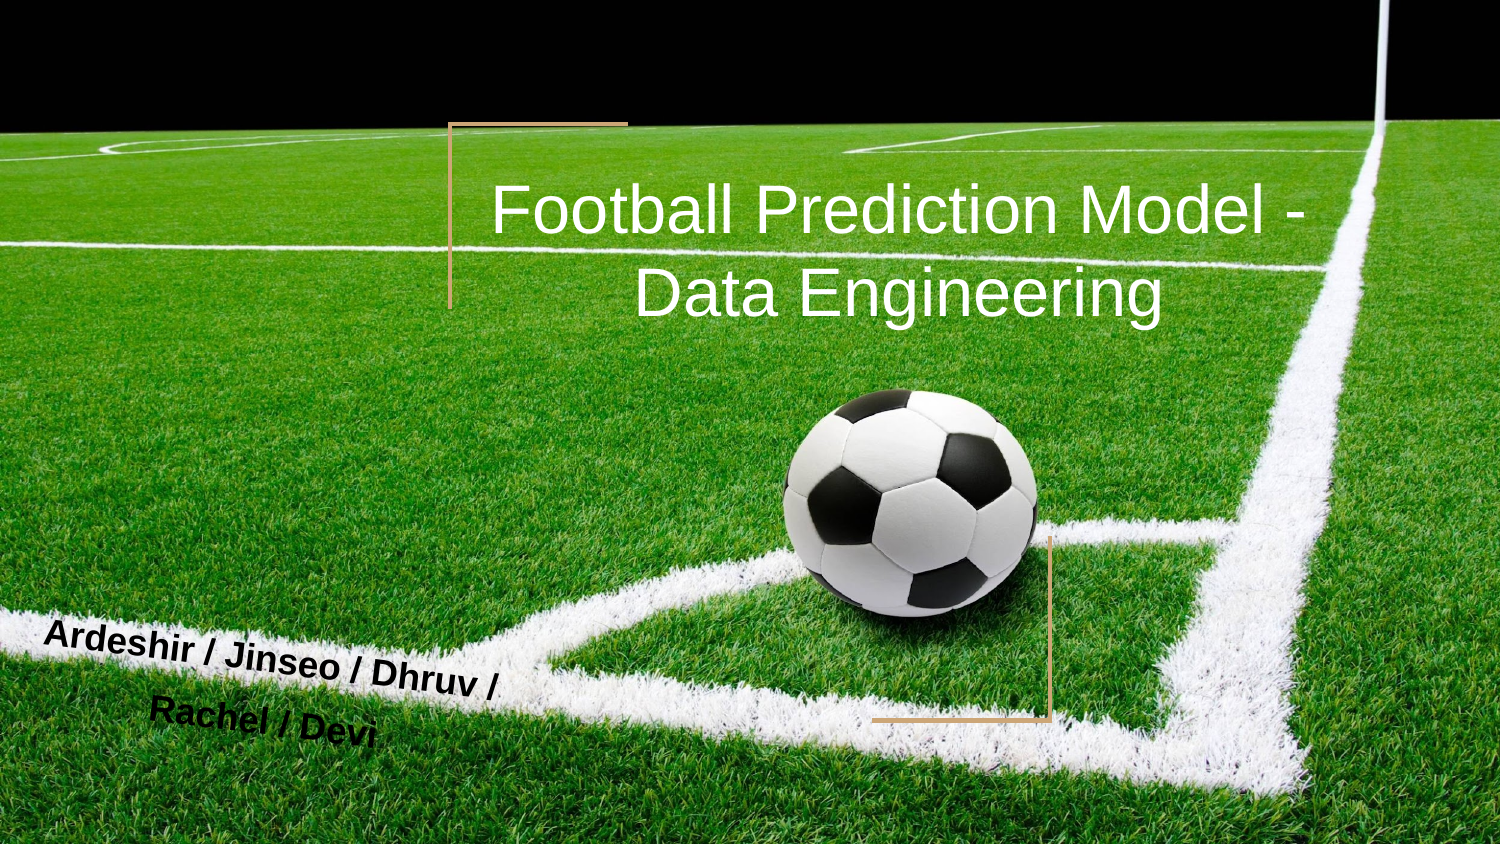

Football Prediction Model - Data Engineering

Ardeshir / Jinseo / Dhruv / Rachel / Devi